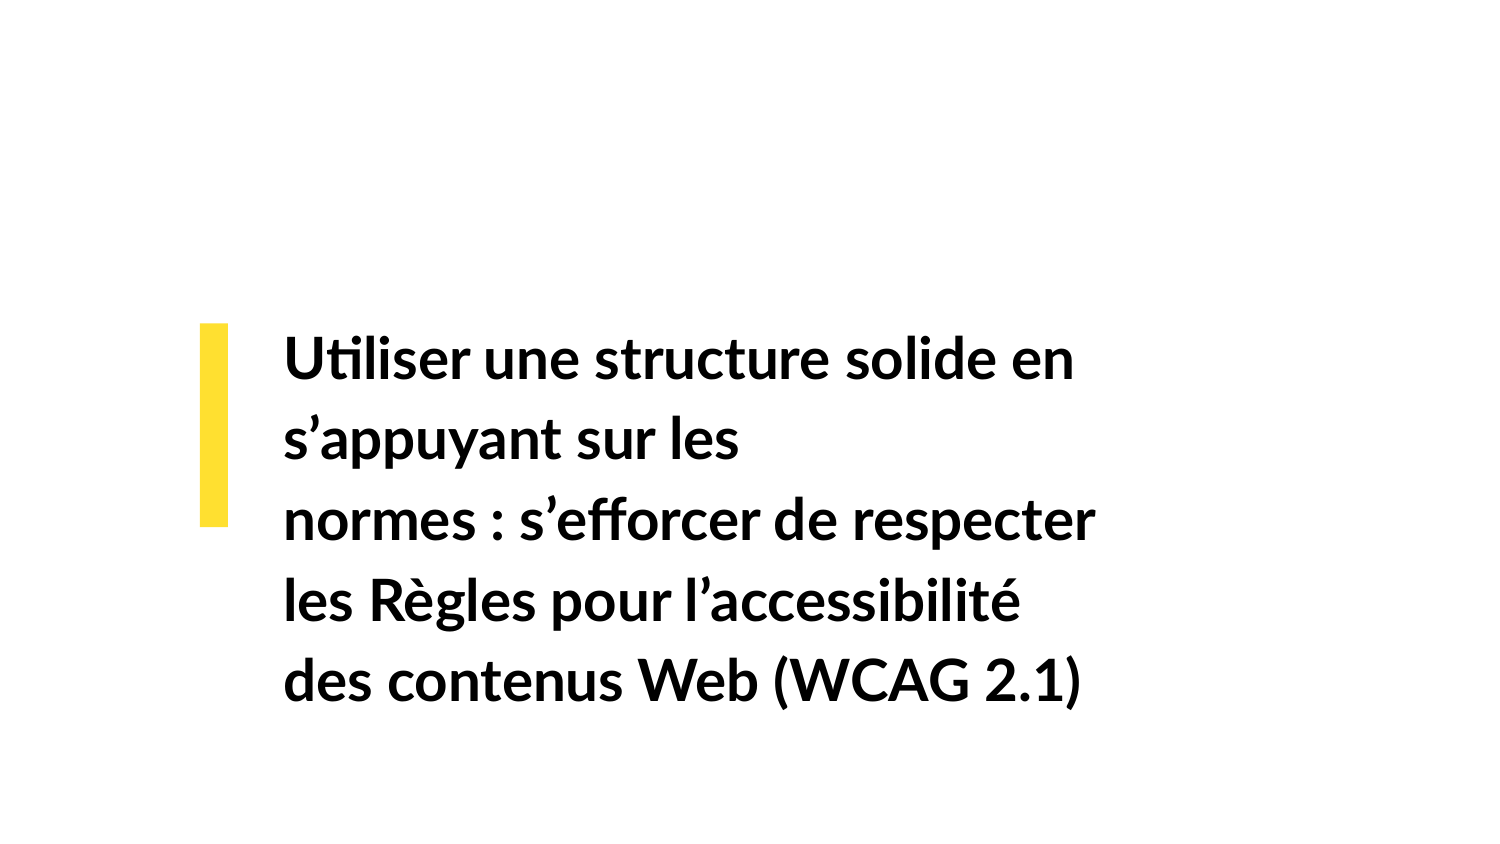

# Utiliser une structure solide en s’appuyant sur les normes : s’efforcer de respecter les Règles pour l’accessibilité des contenus Web (WCAG 2.1)